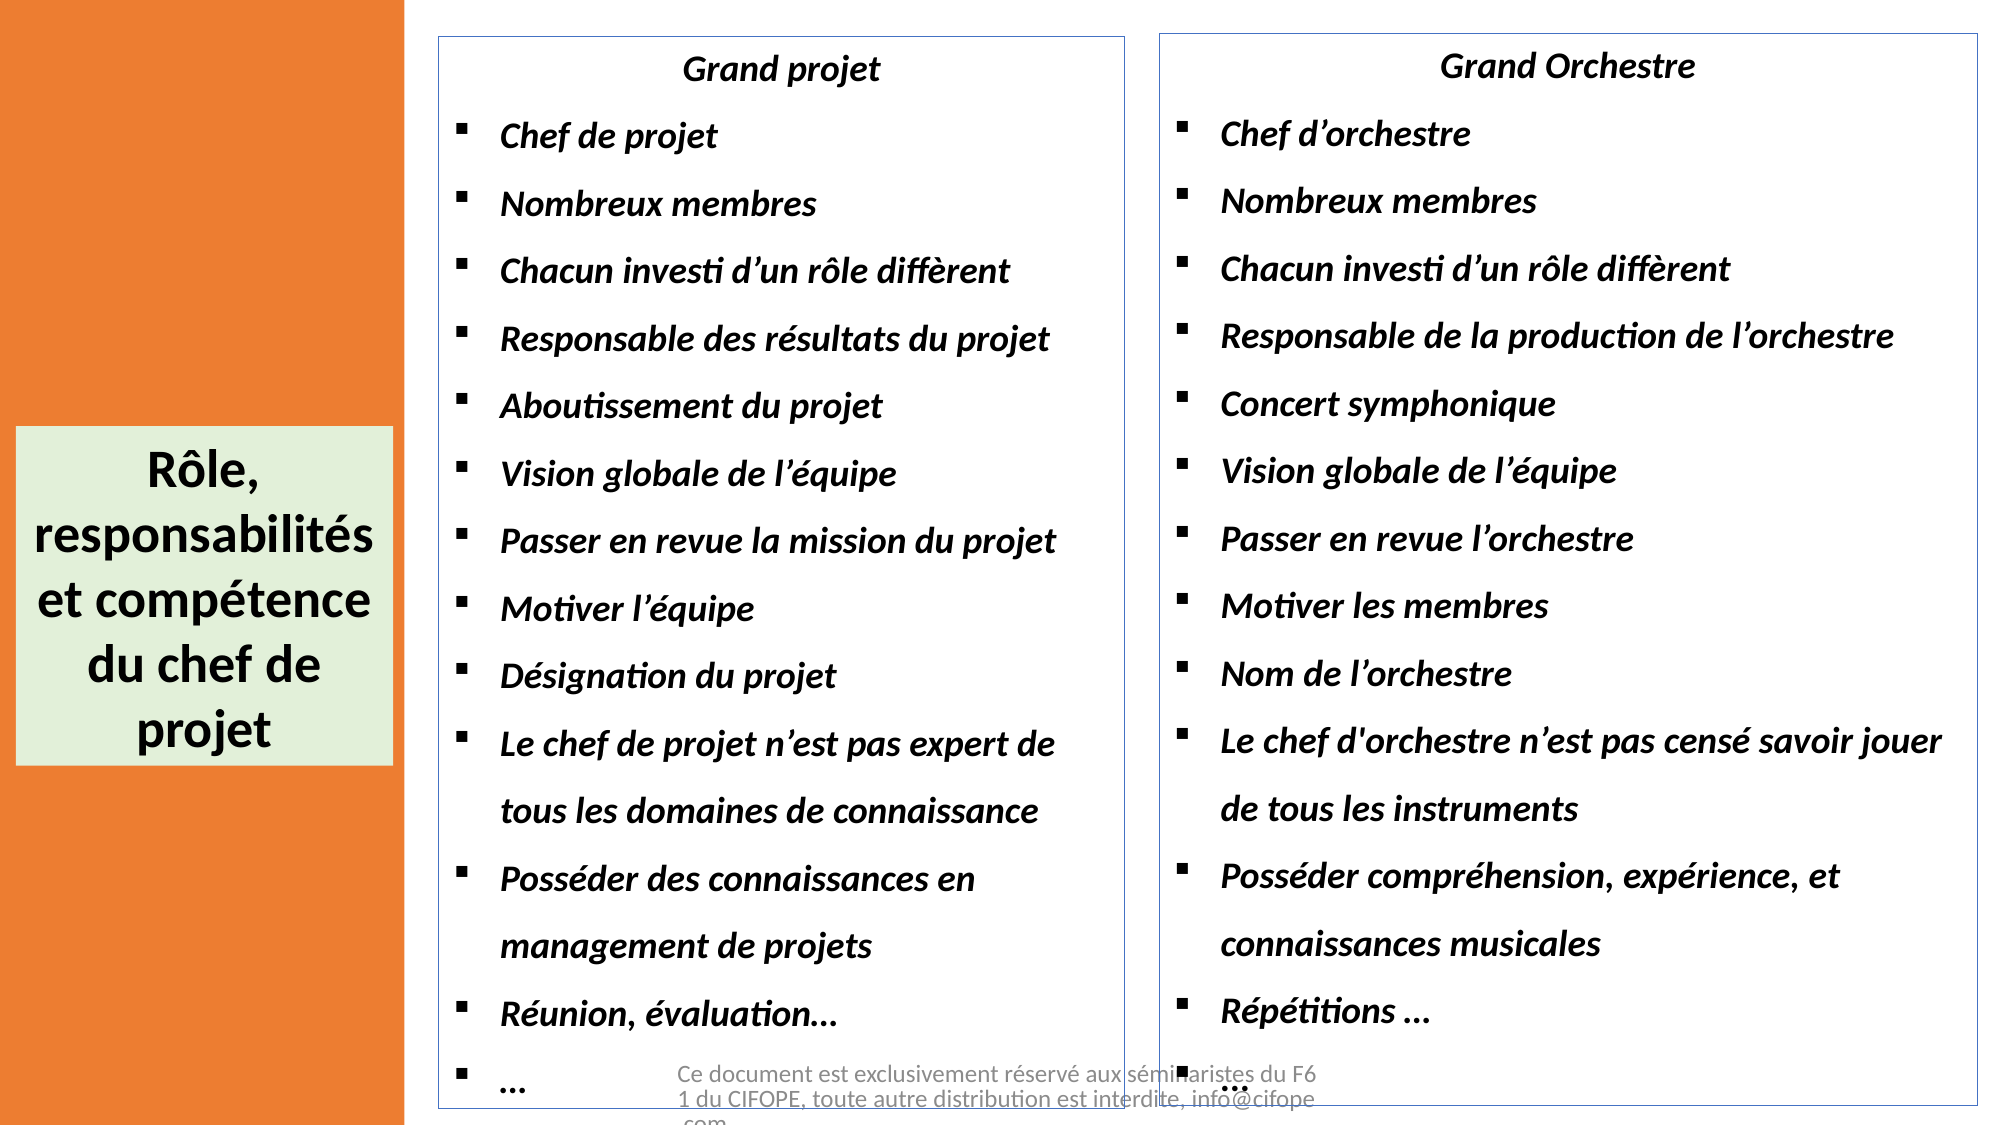

Grand Orchestre
Chef d’orchestre
Nombreux membres
Chacun investi d’un rôle diffèrent
Responsable de la production de l’orchestre
Concert symphonique
Vision globale de l’équipe
Passer en revue l’orchestre
Motiver les membres
Nom de l’orchestre
Le chef d'orchestre n’est pas censé savoir jouer de tous les instruments
Posséder compréhension, expérience, et connaissances musicales
Répétitions …
...
Grand projet
Chef de projet
Nombreux membres
Chacun investi d’un rôle diffèrent
Responsable des résultats du projet
Aboutissement du projet
Vision globale de l’équipe
Passer en revue la mission du projet
Motiver l’équipe
Désignation du projet
Le chef de projet n’est pas expert de tous les domaines de connaissance
Posséder des connaissances en management de projets
Réunion, évaluation…
…
Rôle, responsabilités et compétence du chef de projet
Ce document est exclusivement réservé aux séminaristes du F61 du CIFOPE, toute autre distribution est interdite, info@cifope.com